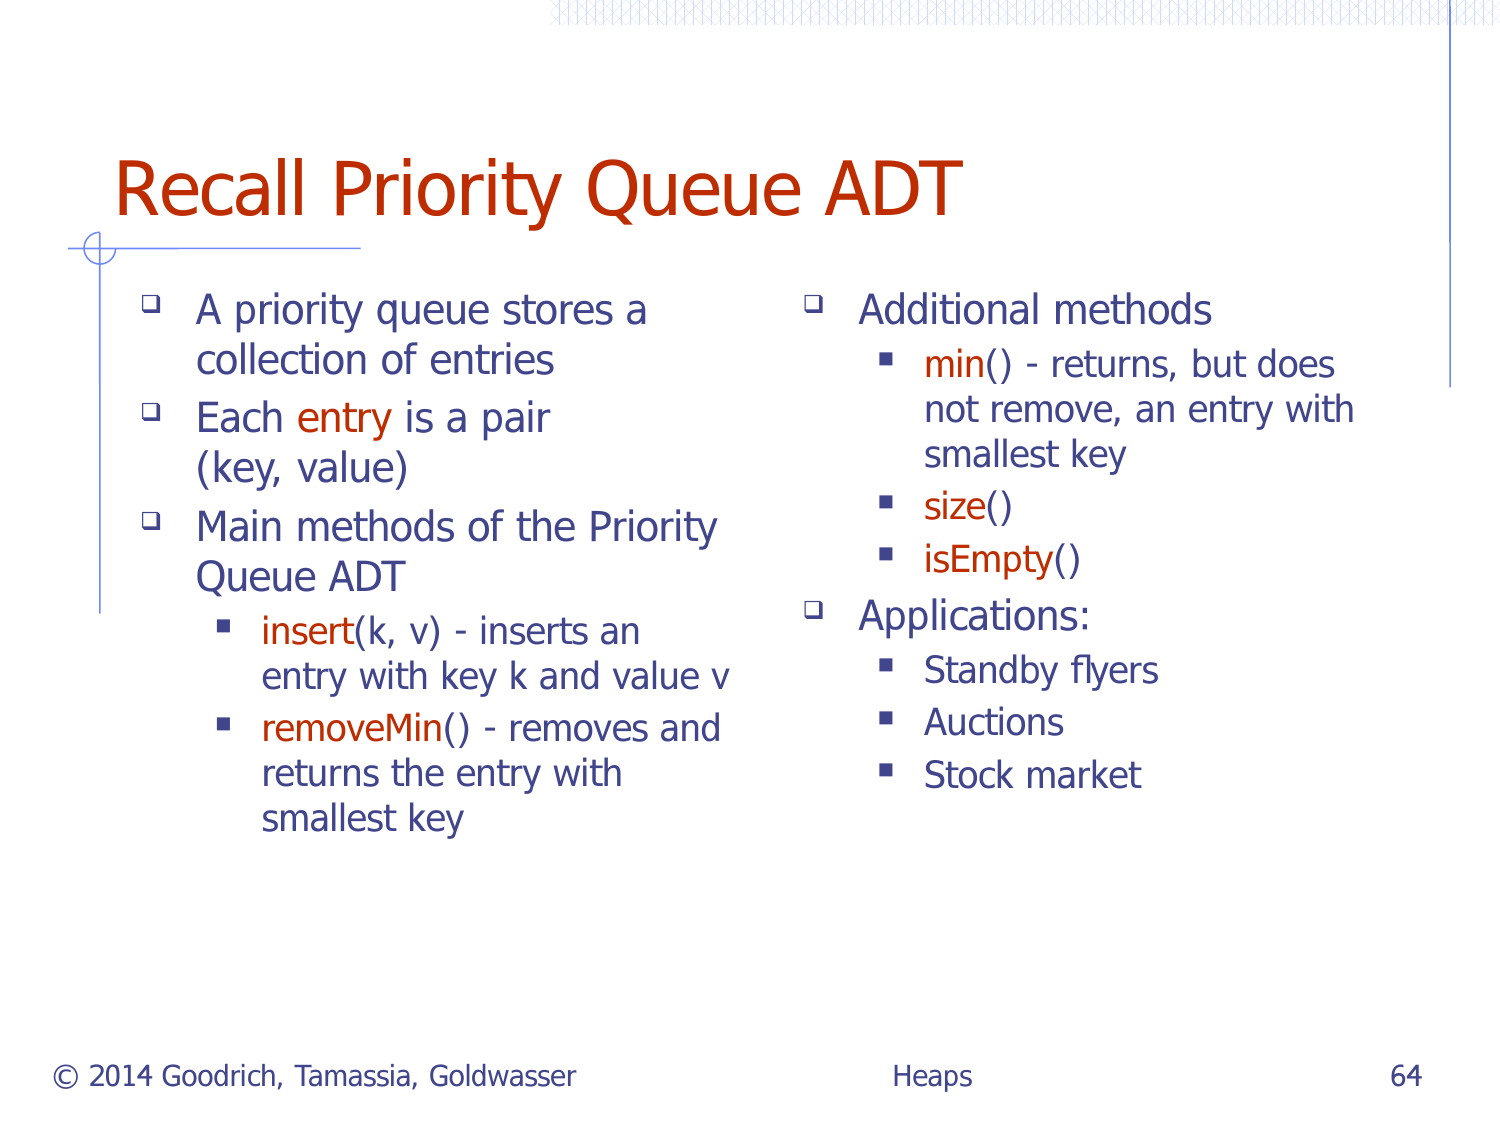

# Recall Priority Queue ADT
A priority queue stores a collection of entries
Each entry is a pair
(key, value)
Main methods of the Priority Queue ADT
insert(k, v) - inserts an entry with key k and value v
removeMin() - removes and returns the entry with smallest key
Additional methods
min() - returns, but does not remove, an entry with smallest key
size()
isEmpty()
Applications:
Standby flyers
Auctions
Stock market
© 2014 Goodrich, Tamassia, Goldwasser
64
Heaps